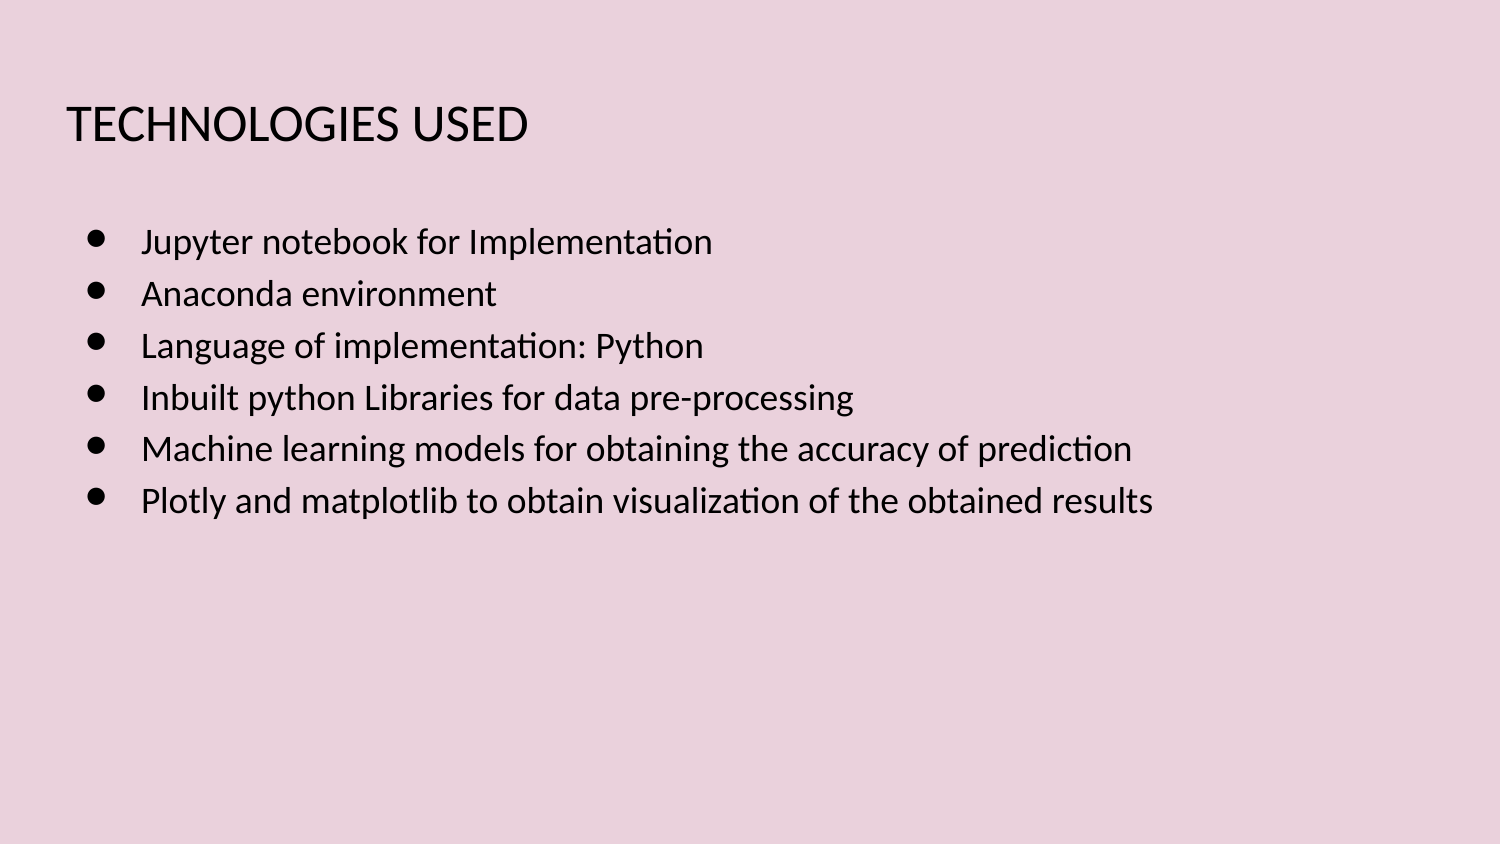

# TECHNOLOGIES USED
Jupyter notebook for Implementation
Anaconda environment
Language of implementation: Python
Inbuilt python Libraries for data pre-processing
Machine learning models for obtaining the accuracy of prediction
Plotly and matplotlib to obtain visualization of the obtained results